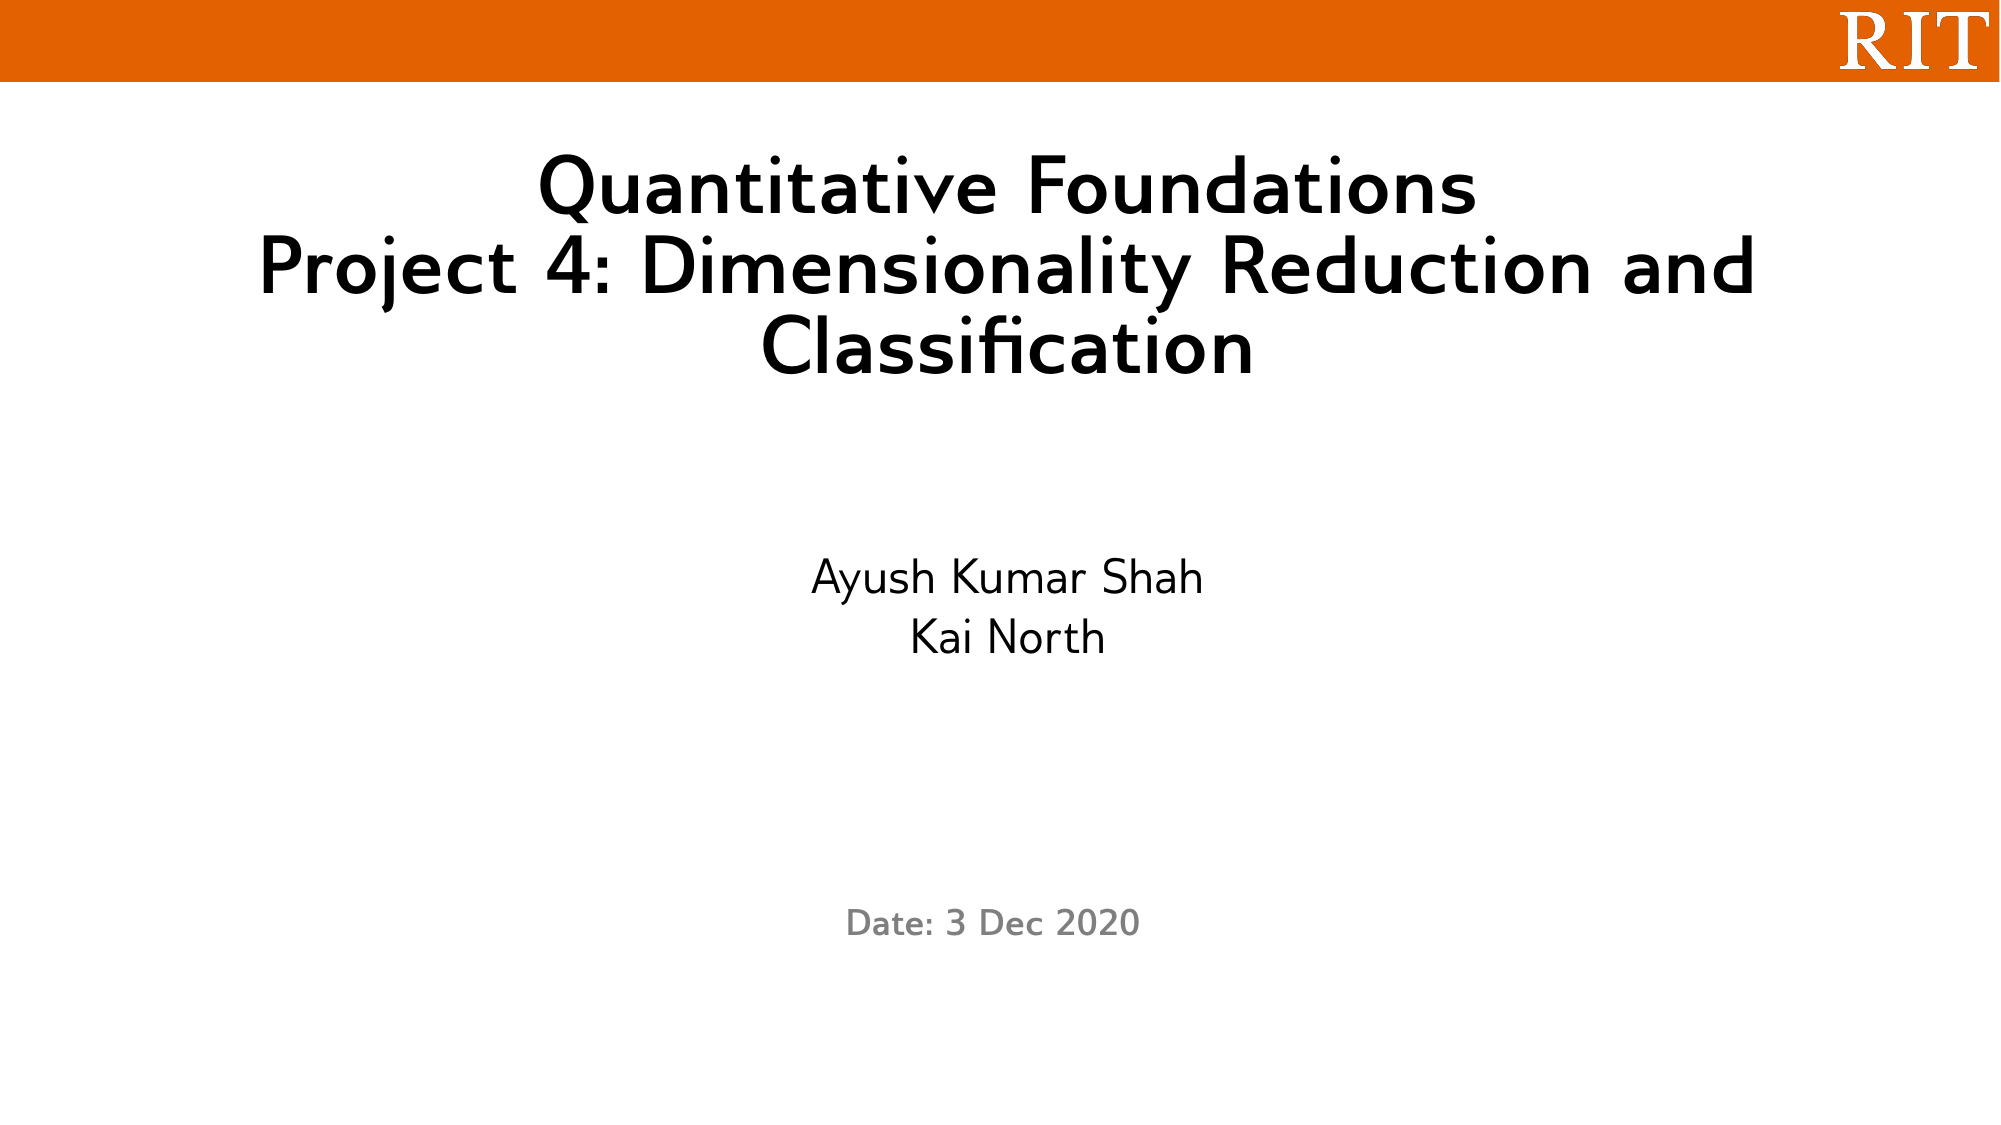

Quantitative Foundations
Project 4: Dimensionality Reduction and Classification
Ayush Kumar Shah
Kai North
Date: 3 Dec 2020